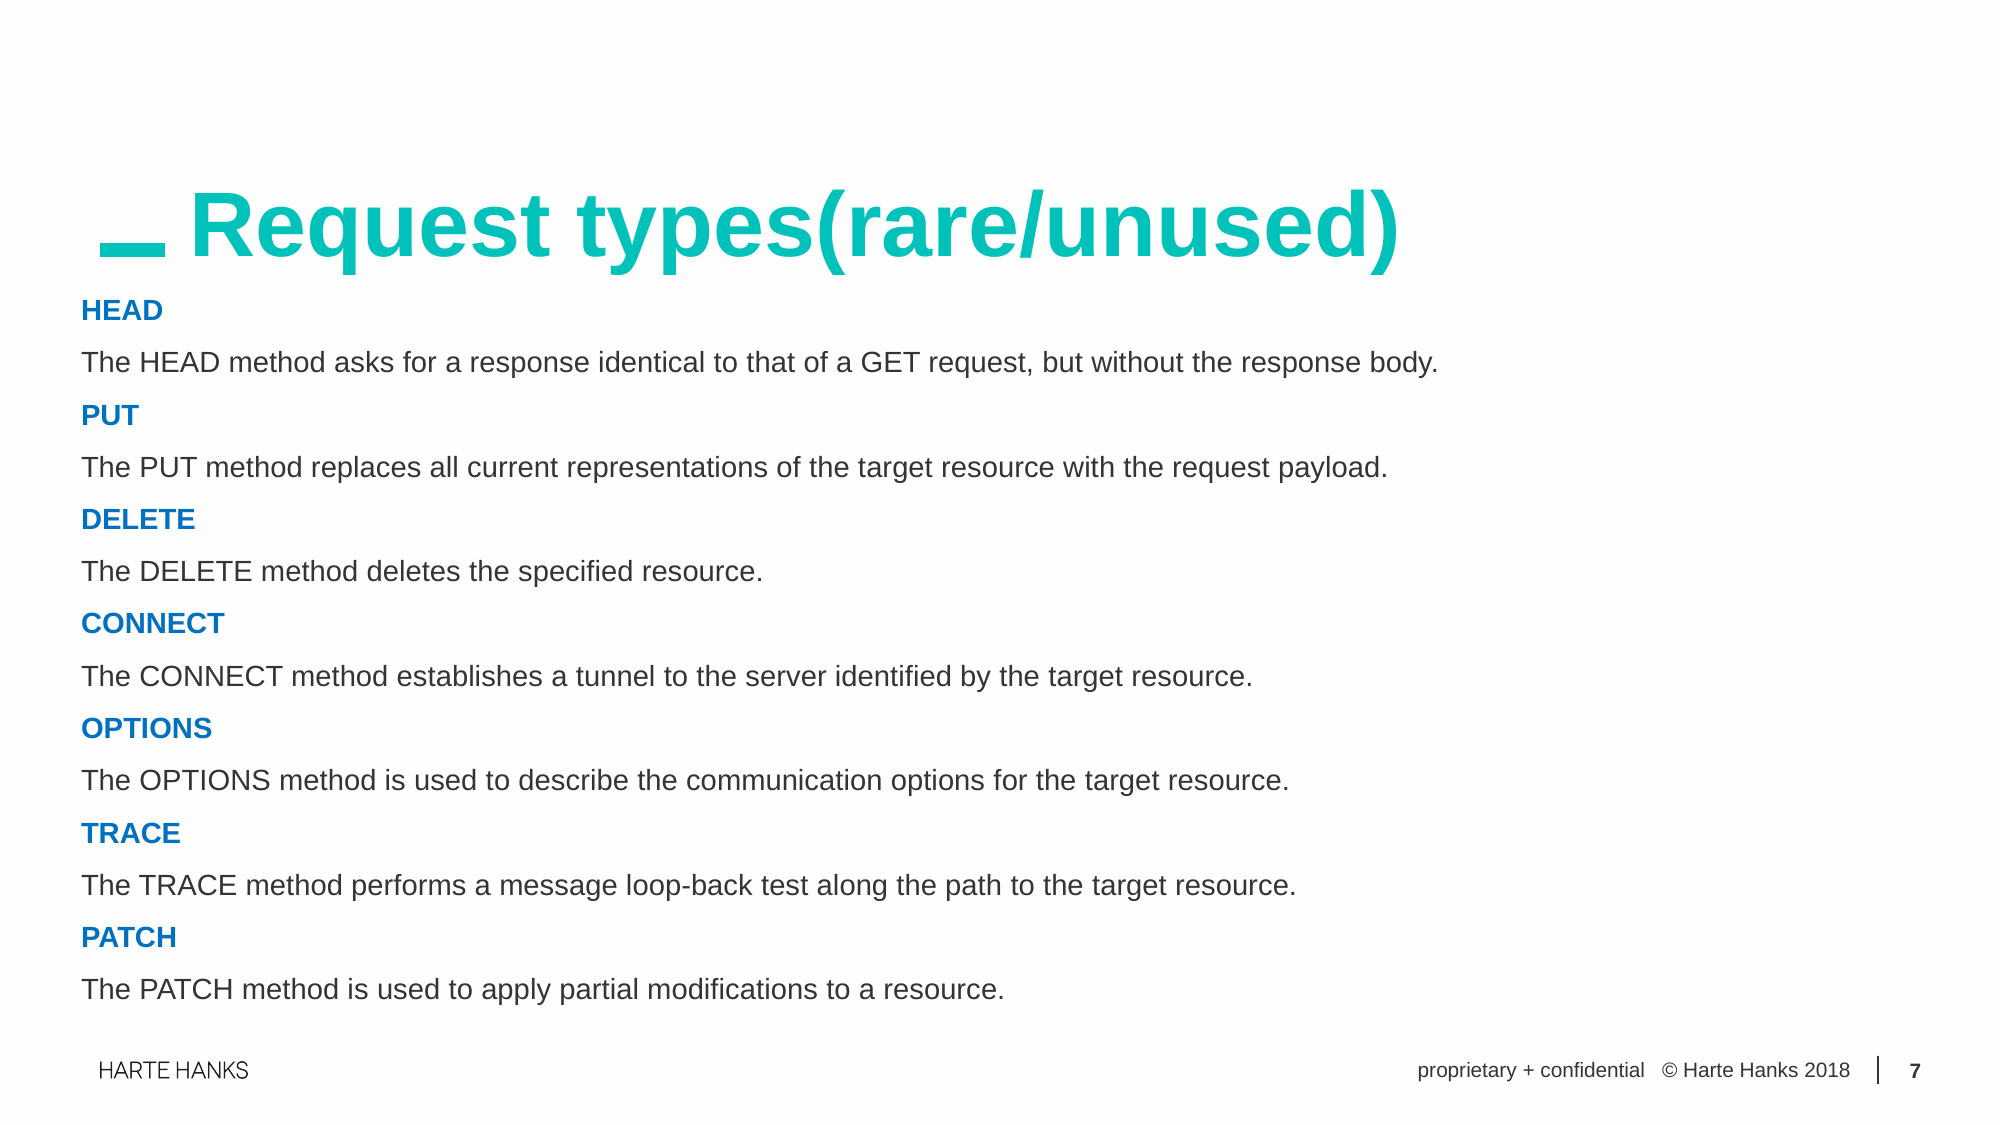

Request types(rare/unused)
HEAD
The HEAD method asks for a response identical to that of a GET request, but without the response body.
PUT
The PUT method replaces all current representations of the target resource with the request payload.
DELETE
The DELETE method deletes the specified resource.
CONNECT
The CONNECT method establishes a tunnel to the server identified by the target resource.
OPTIONS
The OPTIONS method is used to describe the communication options for the target resource.
TRACE
The TRACE method performs a message loop-back test along the path to the target resource.
PATCH
The PATCH method is used to apply partial modifications to a resource.